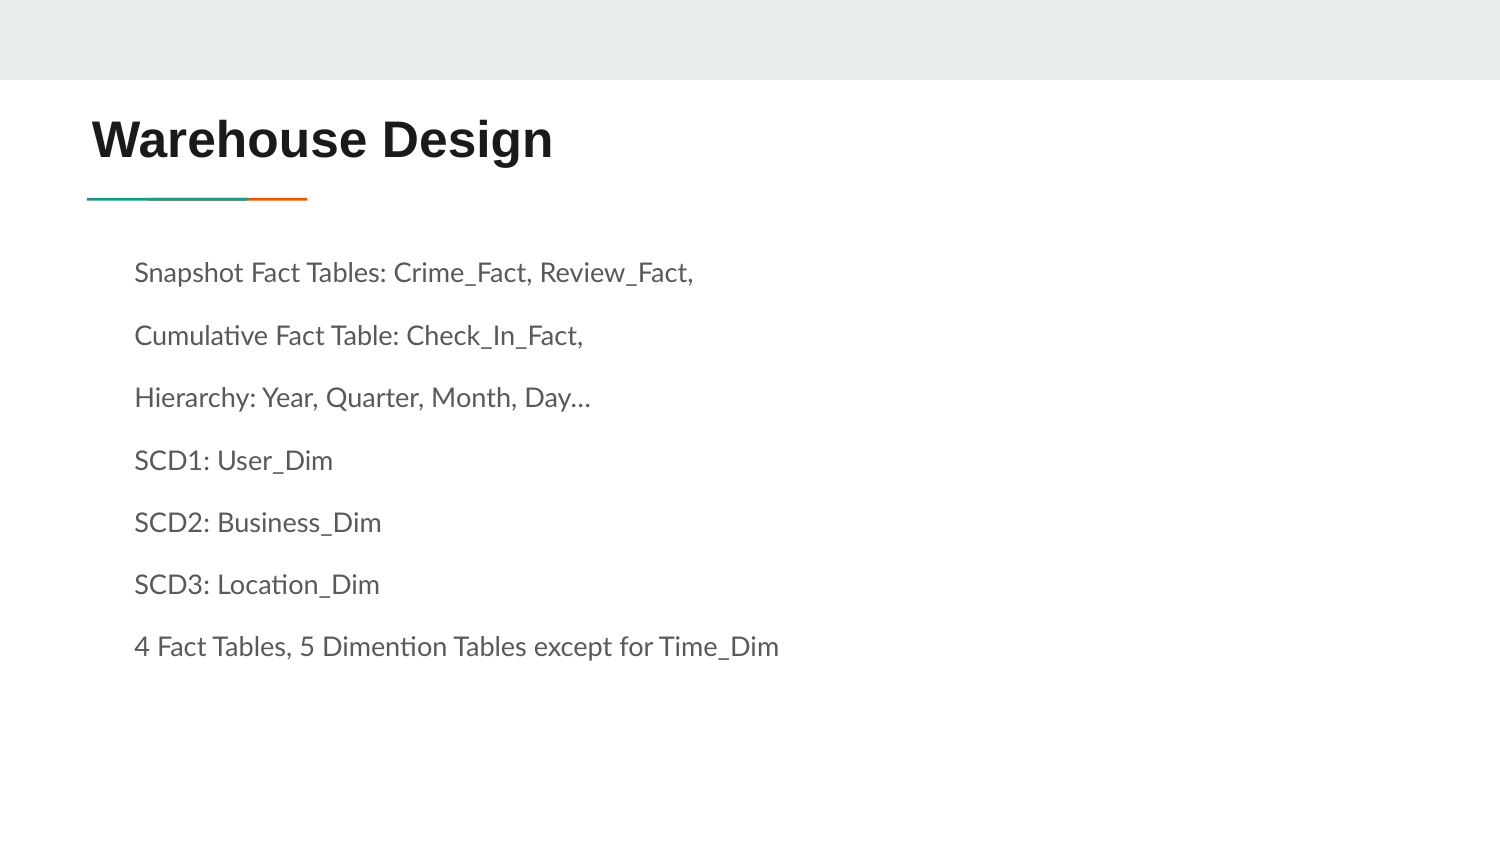

# Warehouse Design
Snapshot Fact Tables: Crime_Fact, Review_Fact,
Cumulative Fact Table: Check_In_Fact,
Hierarchy: Year, Quarter, Month, Day…
SCD1: User_Dim
SCD2: Business_Dim
SCD3: Location_Dim
4 Fact Tables, 5 Dimention Tables except for Time_Dim